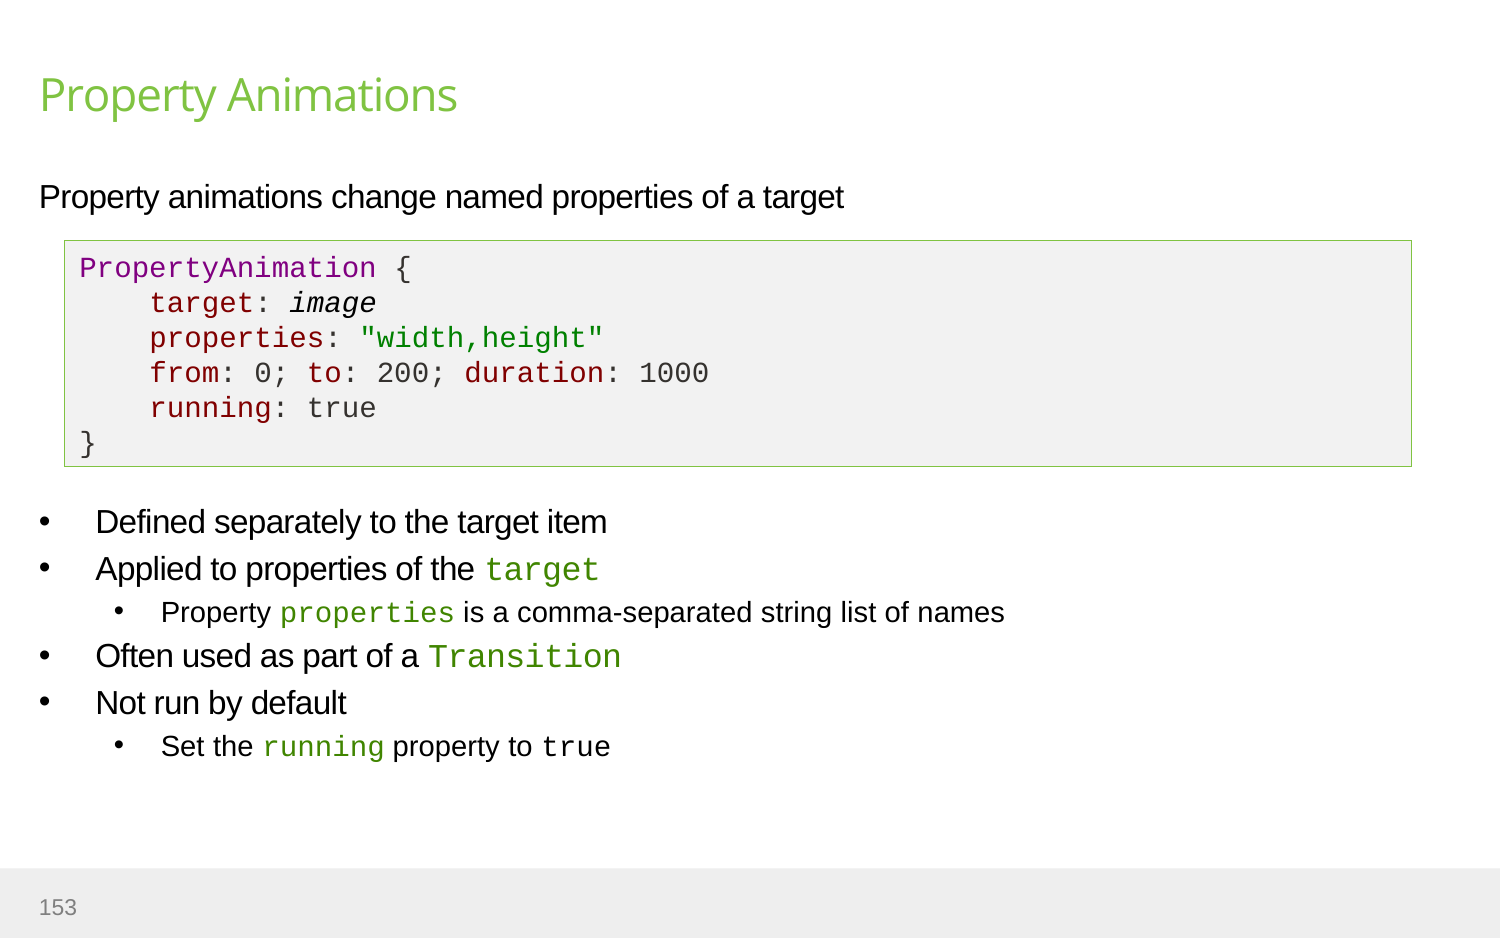

# Property Animations
Property animations change named properties of a target

Defined separately to the target item
Applied to properties of the target
Property properties is a comma-separated string list of names
Often used as part of a Transition
Not run by default
Set the running property to true

PropertyAnimation {
    target: image
    properties: "width,height"
    from: 0; to: 200; duration: 1000
    running: true
}
153